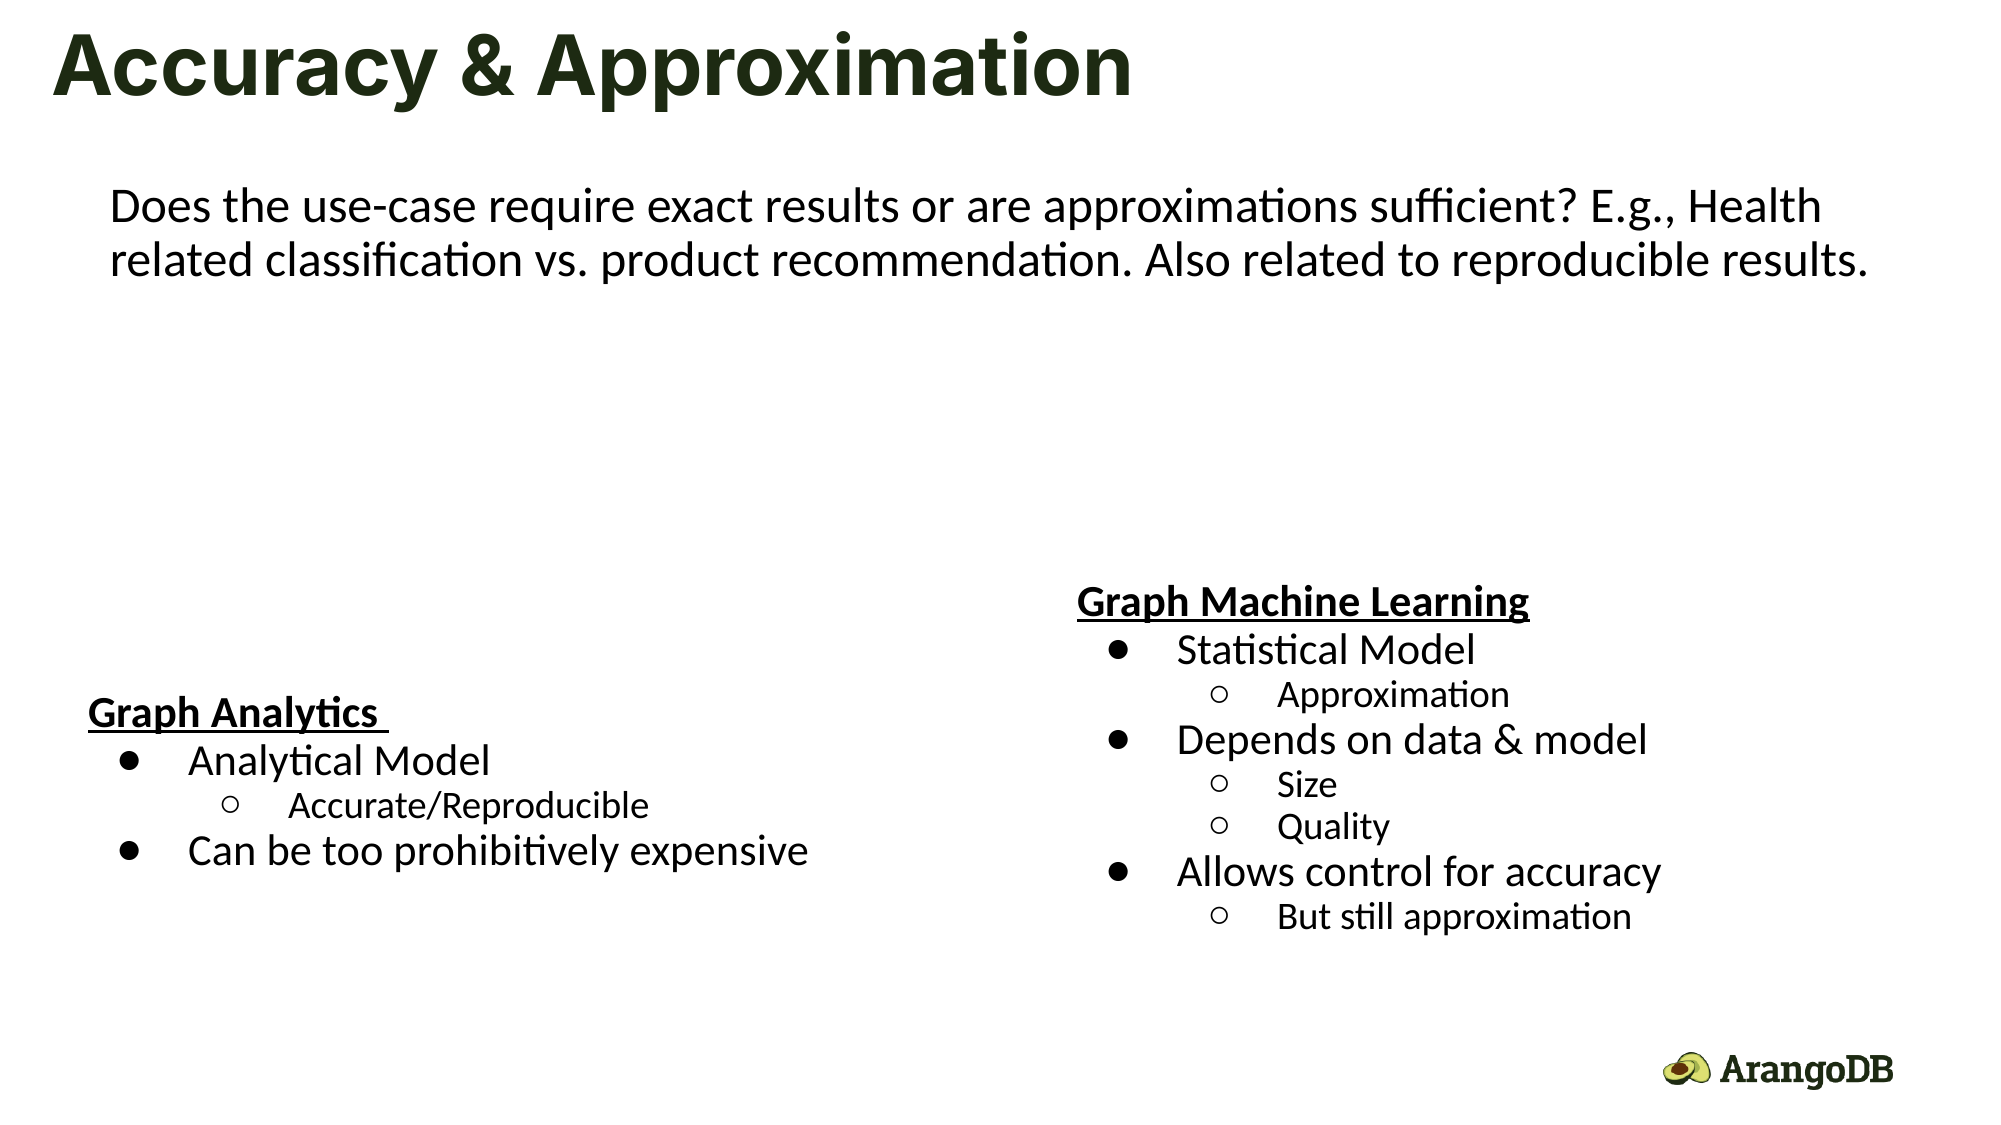

Accuracy & Approximation
Does the use-case require exact results or are approximations sufficient? E.g., Health related classification vs. product recommendation. Also related to reproducible results.

Graph Analytics
Analytical Model
Accurate/Reproducible
Can be too prohibitively expensive
Graph Machine Learning
Statistical Model
Approximation
Depends on data & model
Size
Quality
Allows control for accuracy
But still approximation